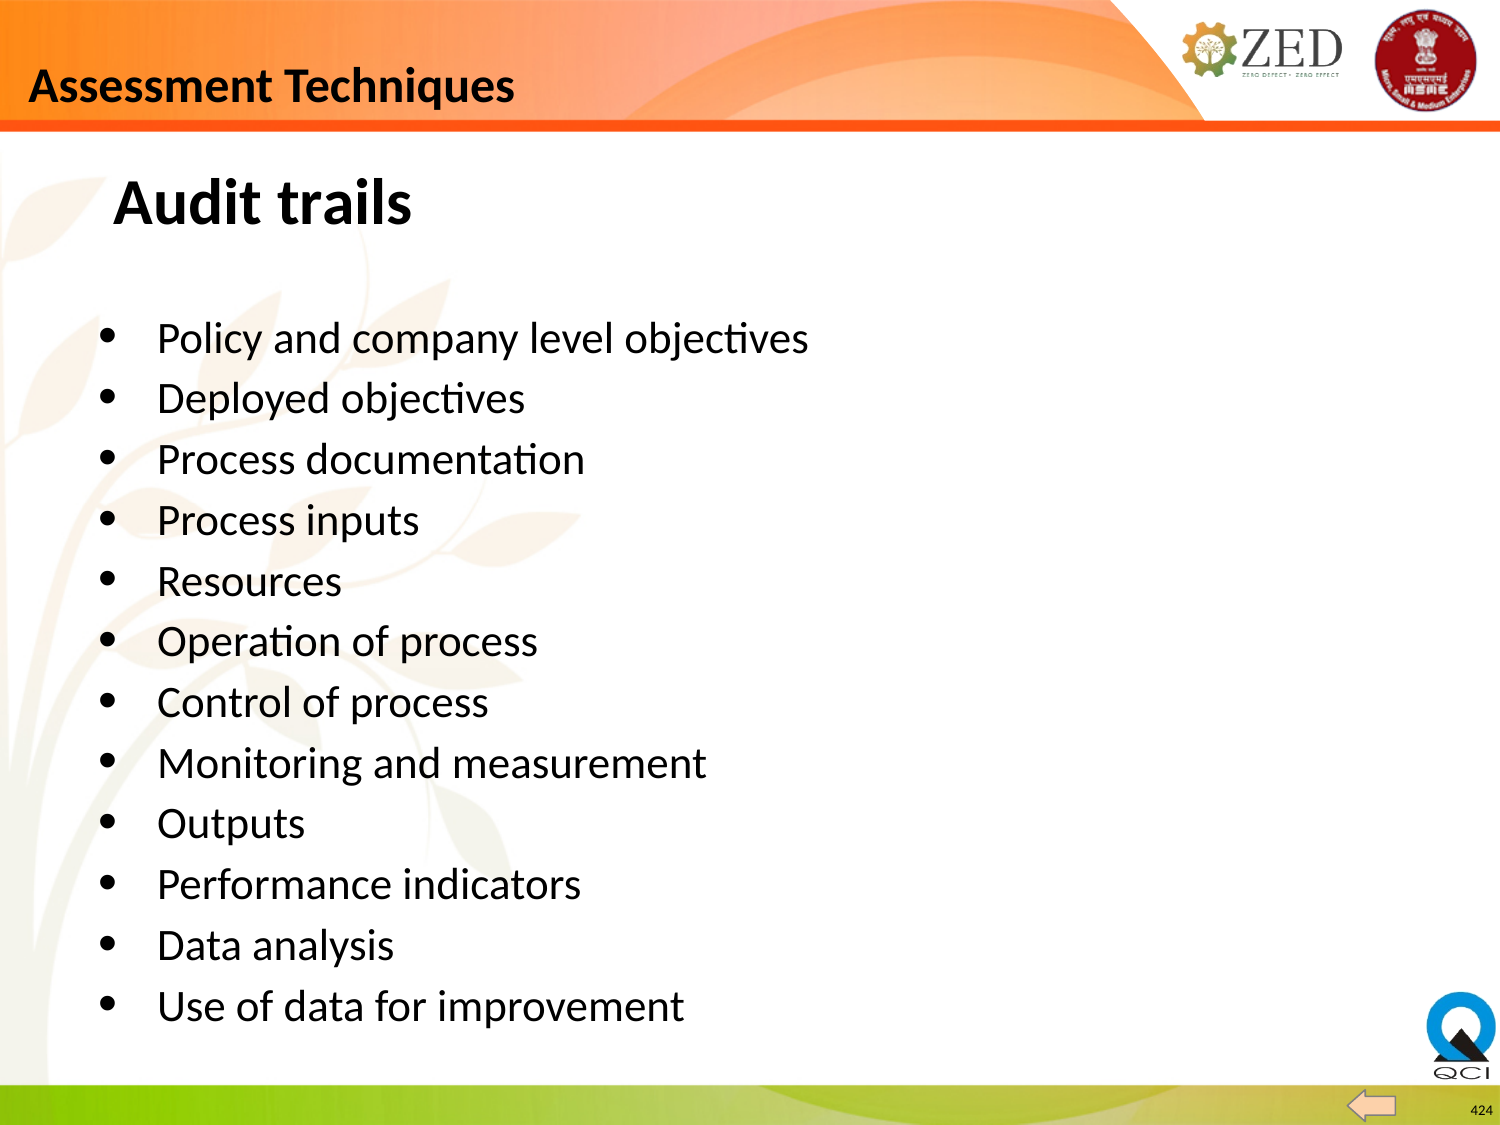

# Assessment Techniques
 Audit trails

Policy and company level objectives
Deployed objectives
Process documentation
Process inputs
Resources
Operation of process
Control of process
Monitoring and measurement
Outputs
Performance indicators
Data analysis
Use of data for improvement